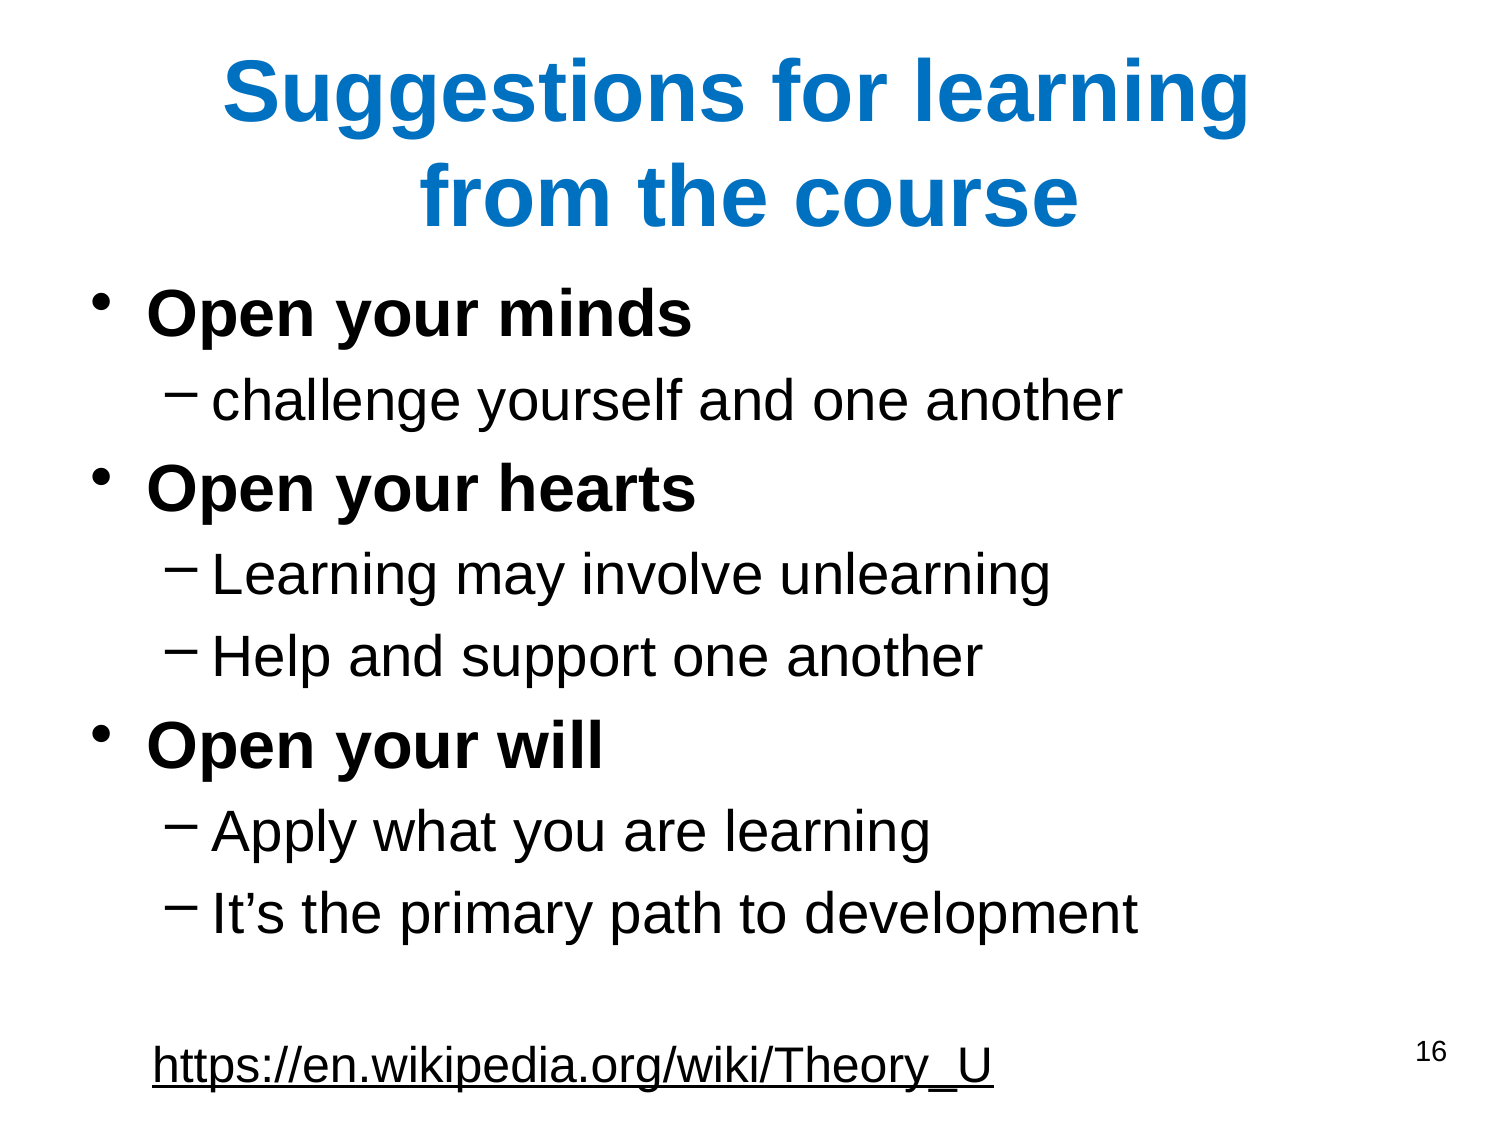

# Suggestions for learning from the course
Open your minds
challenge yourself and one another
Open your hearts
Learning may involve unlearning
Help and support one another
Open your will
Apply what you are learning
It’s the primary path to development
https://en.wikipedia.org/wiki/Theory_U
16